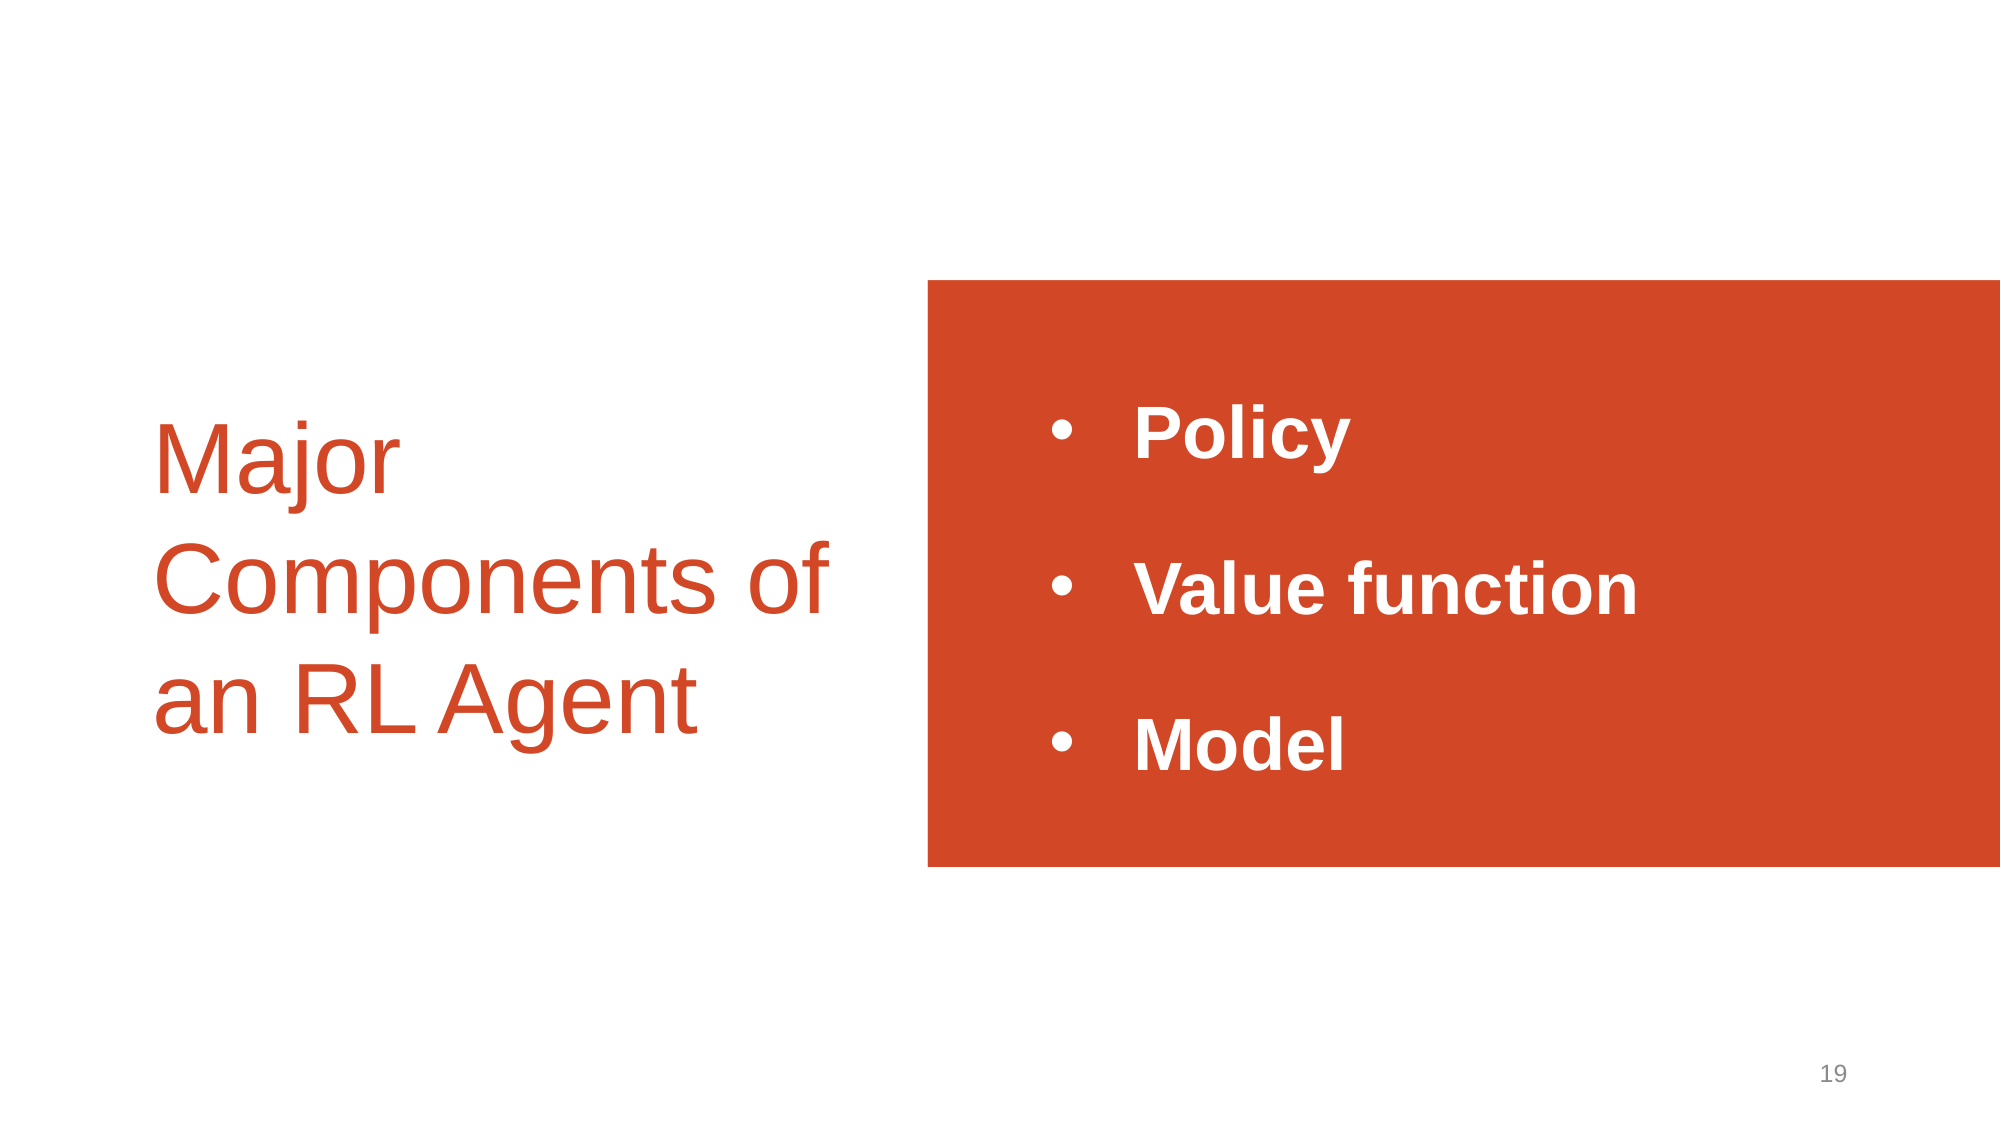

Policy
Value function
Model
# Major Components of an RL Agent
19